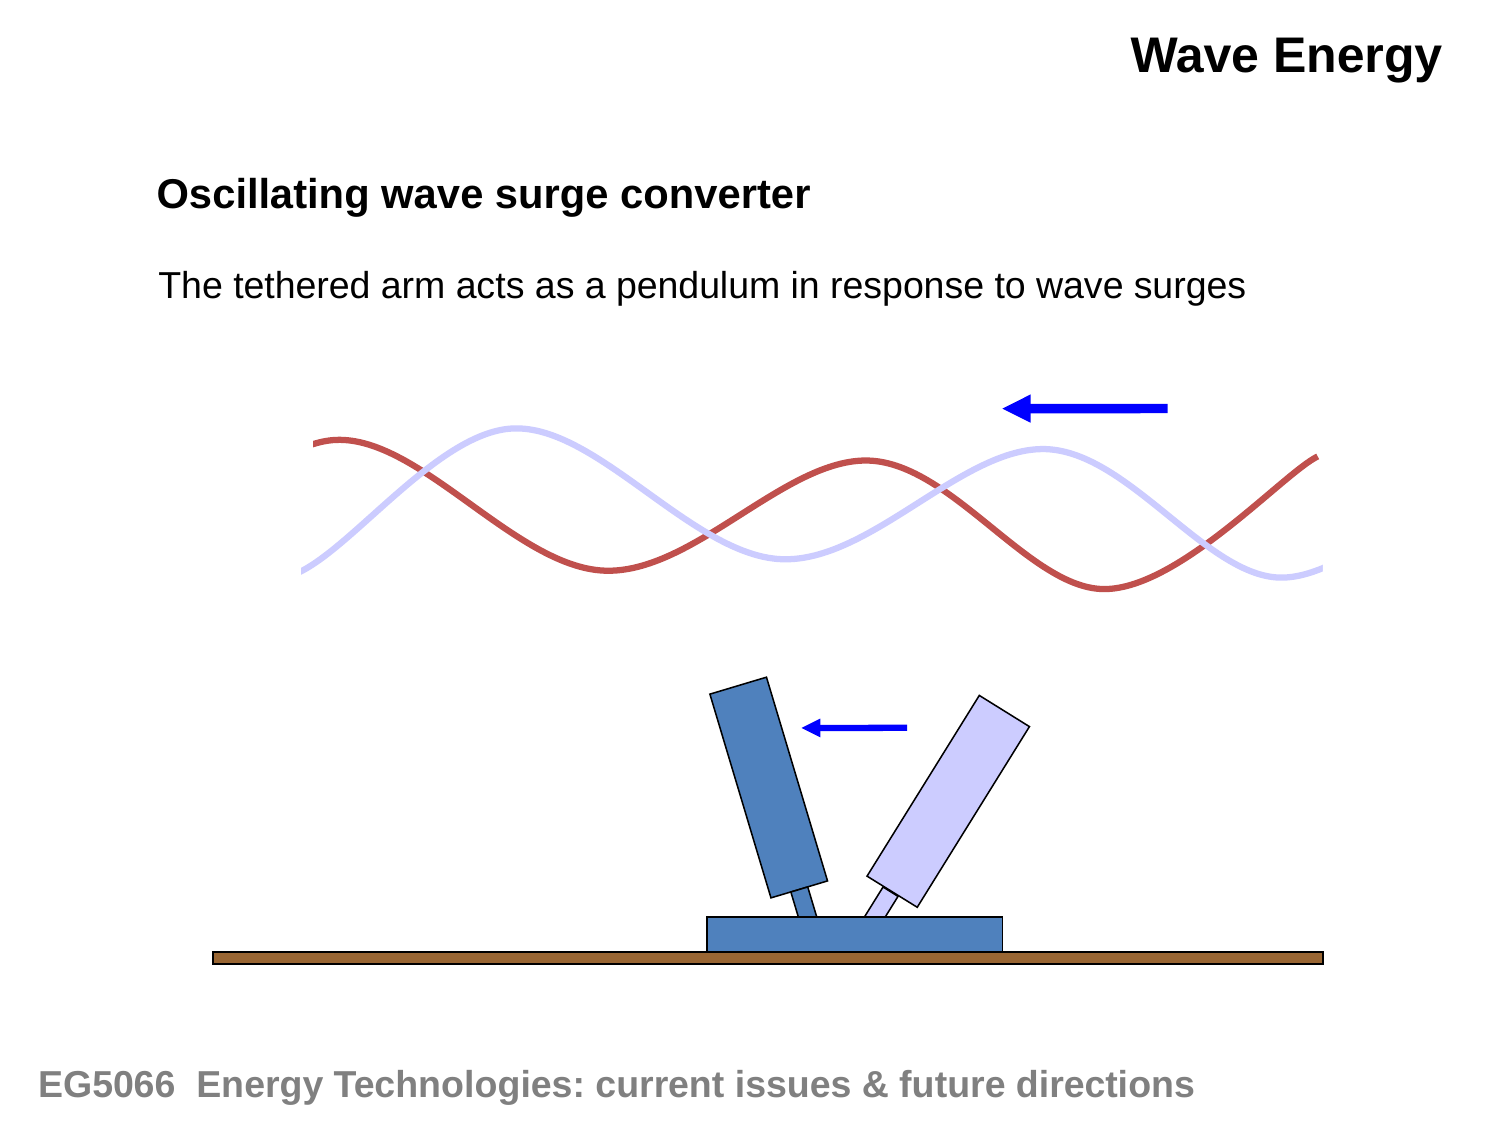

Wave Energy
Oscillating wave surge converter
The tethered arm acts as a pendulum in response to wave surges

EG5066  Energy Technologies: current issues & future directions